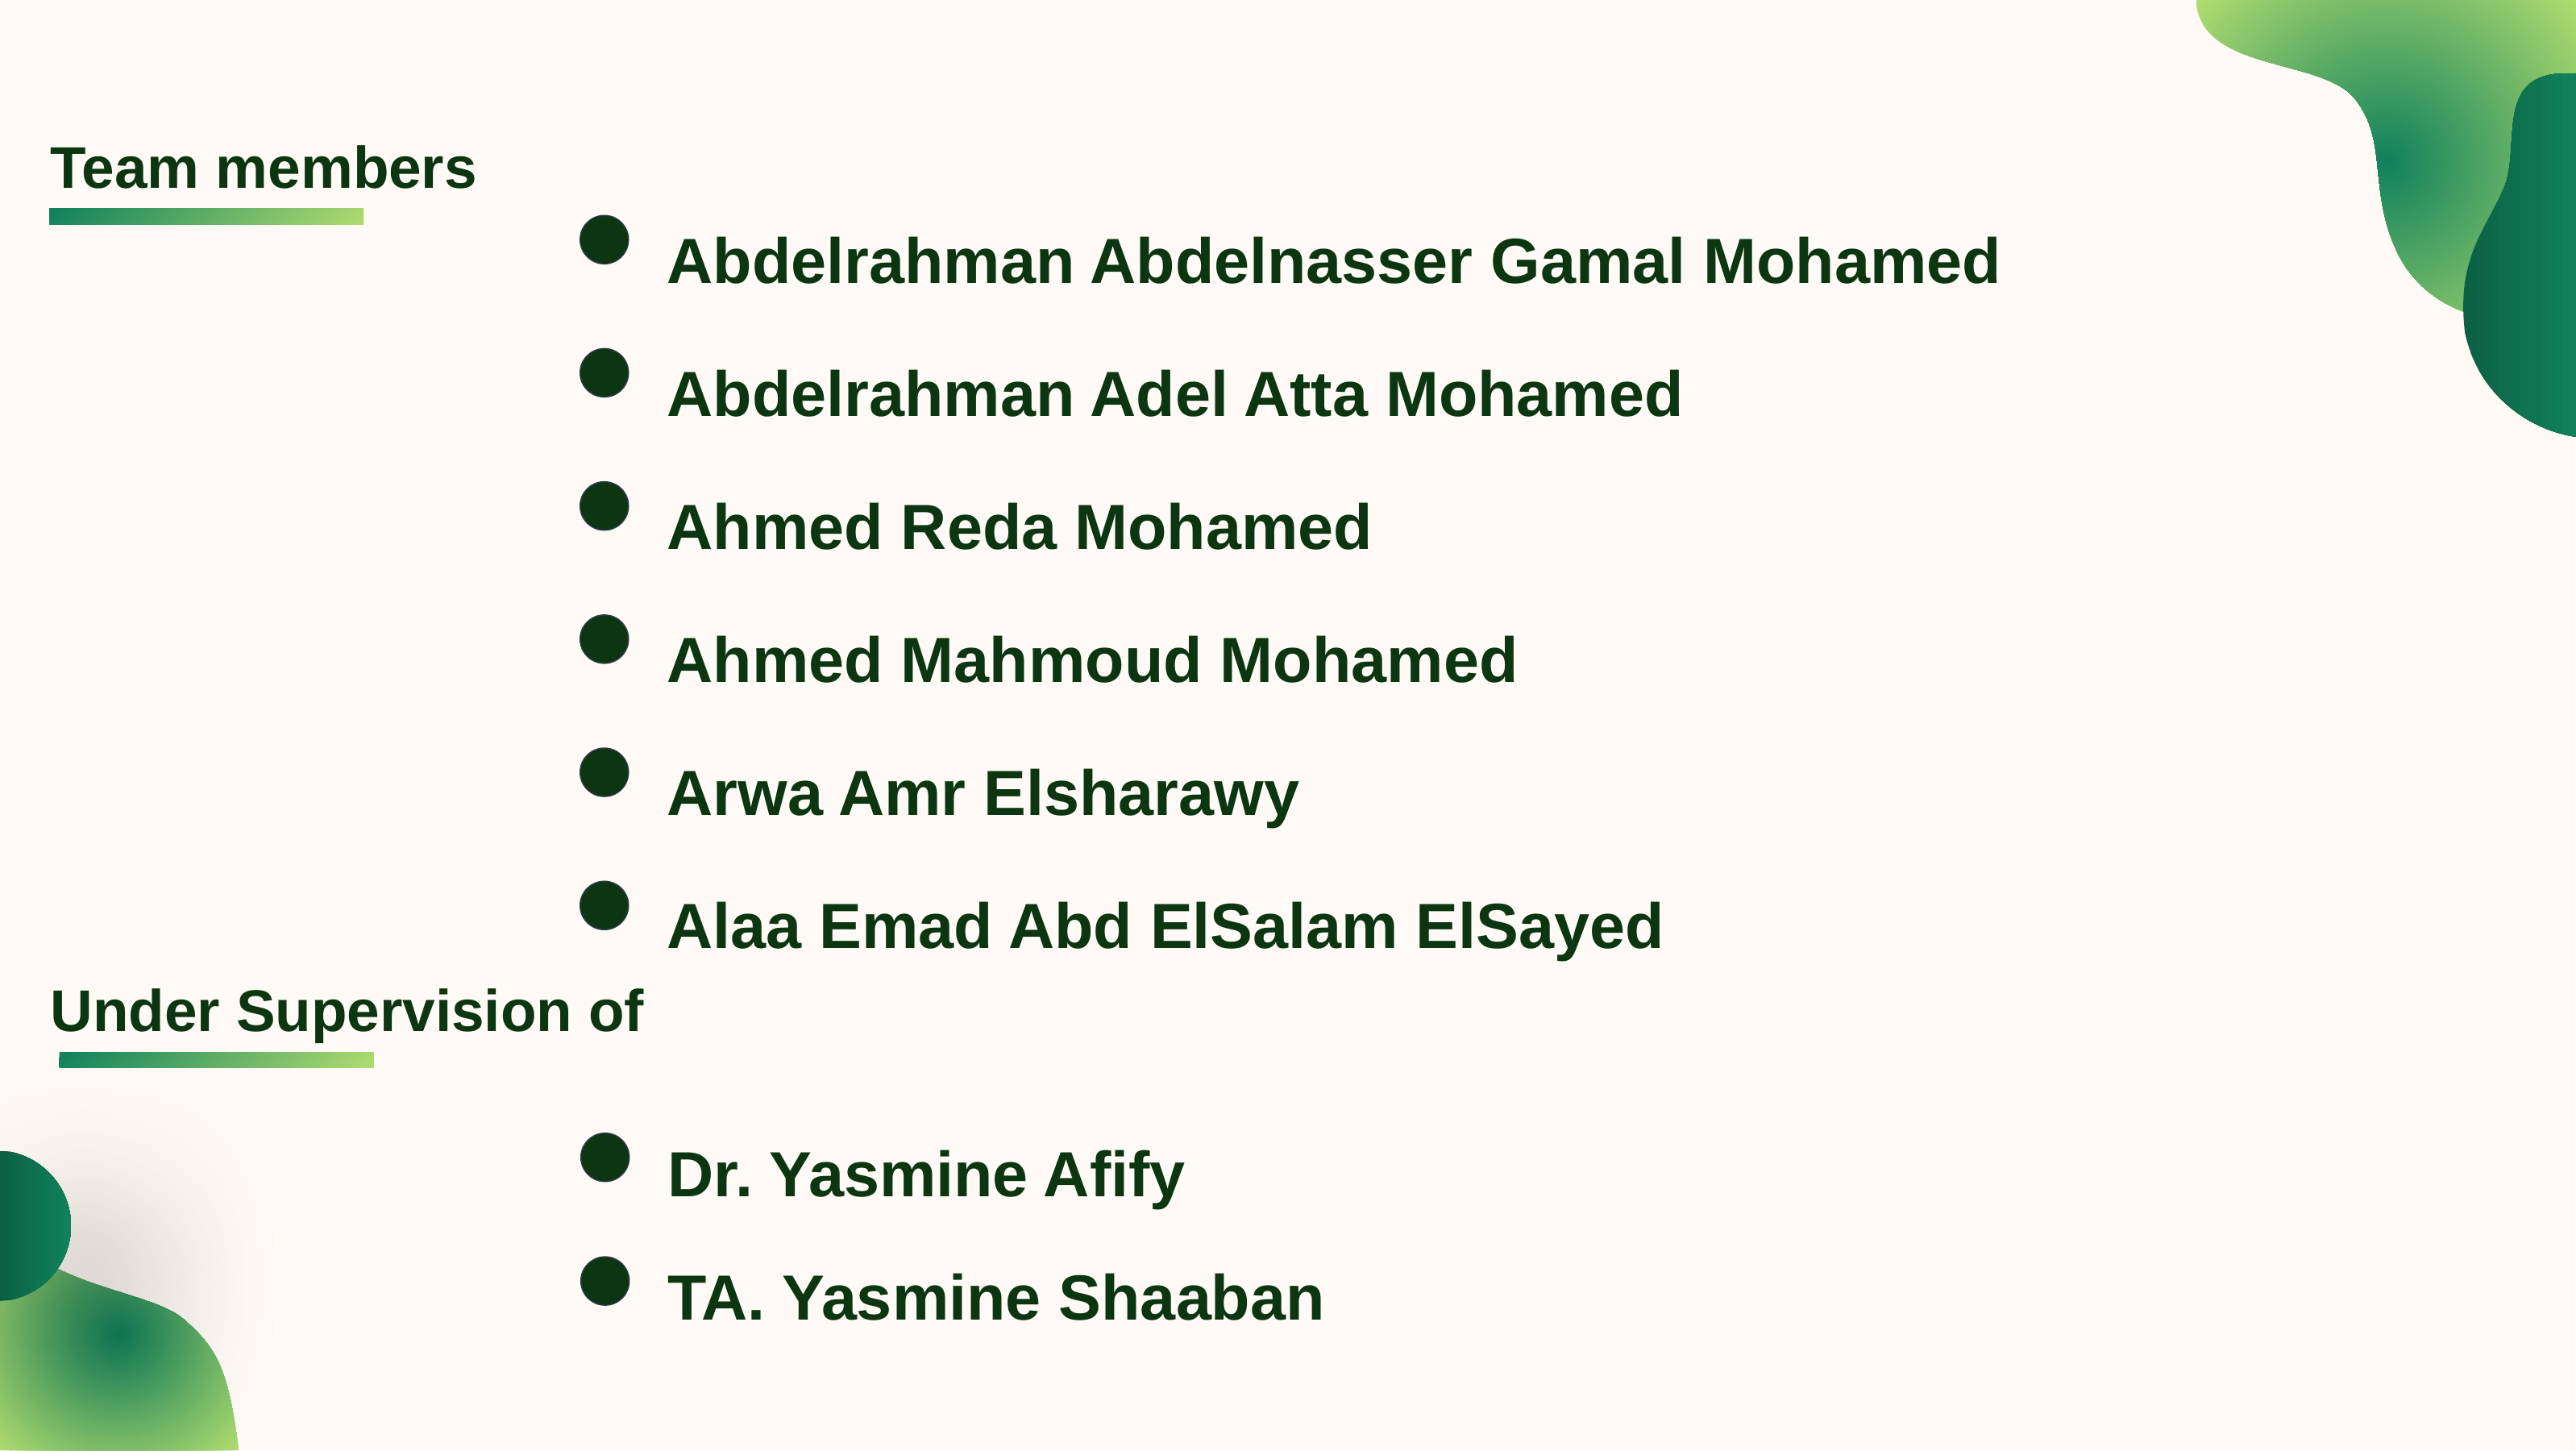

Team members
Abdelrahman Abdelnasser Gamal Mohamed

Abdelrahman Adel Atta Mohamed

Ahmed Reda Mohamed

Ahmed Mahmoud Mohamed

Arwa Amr Elsharawy

Alaa Emad Abd ElSalam ElSayed

Under Supervision of

Dr. Yasmine Afify

TA. Yasmine Shaaban